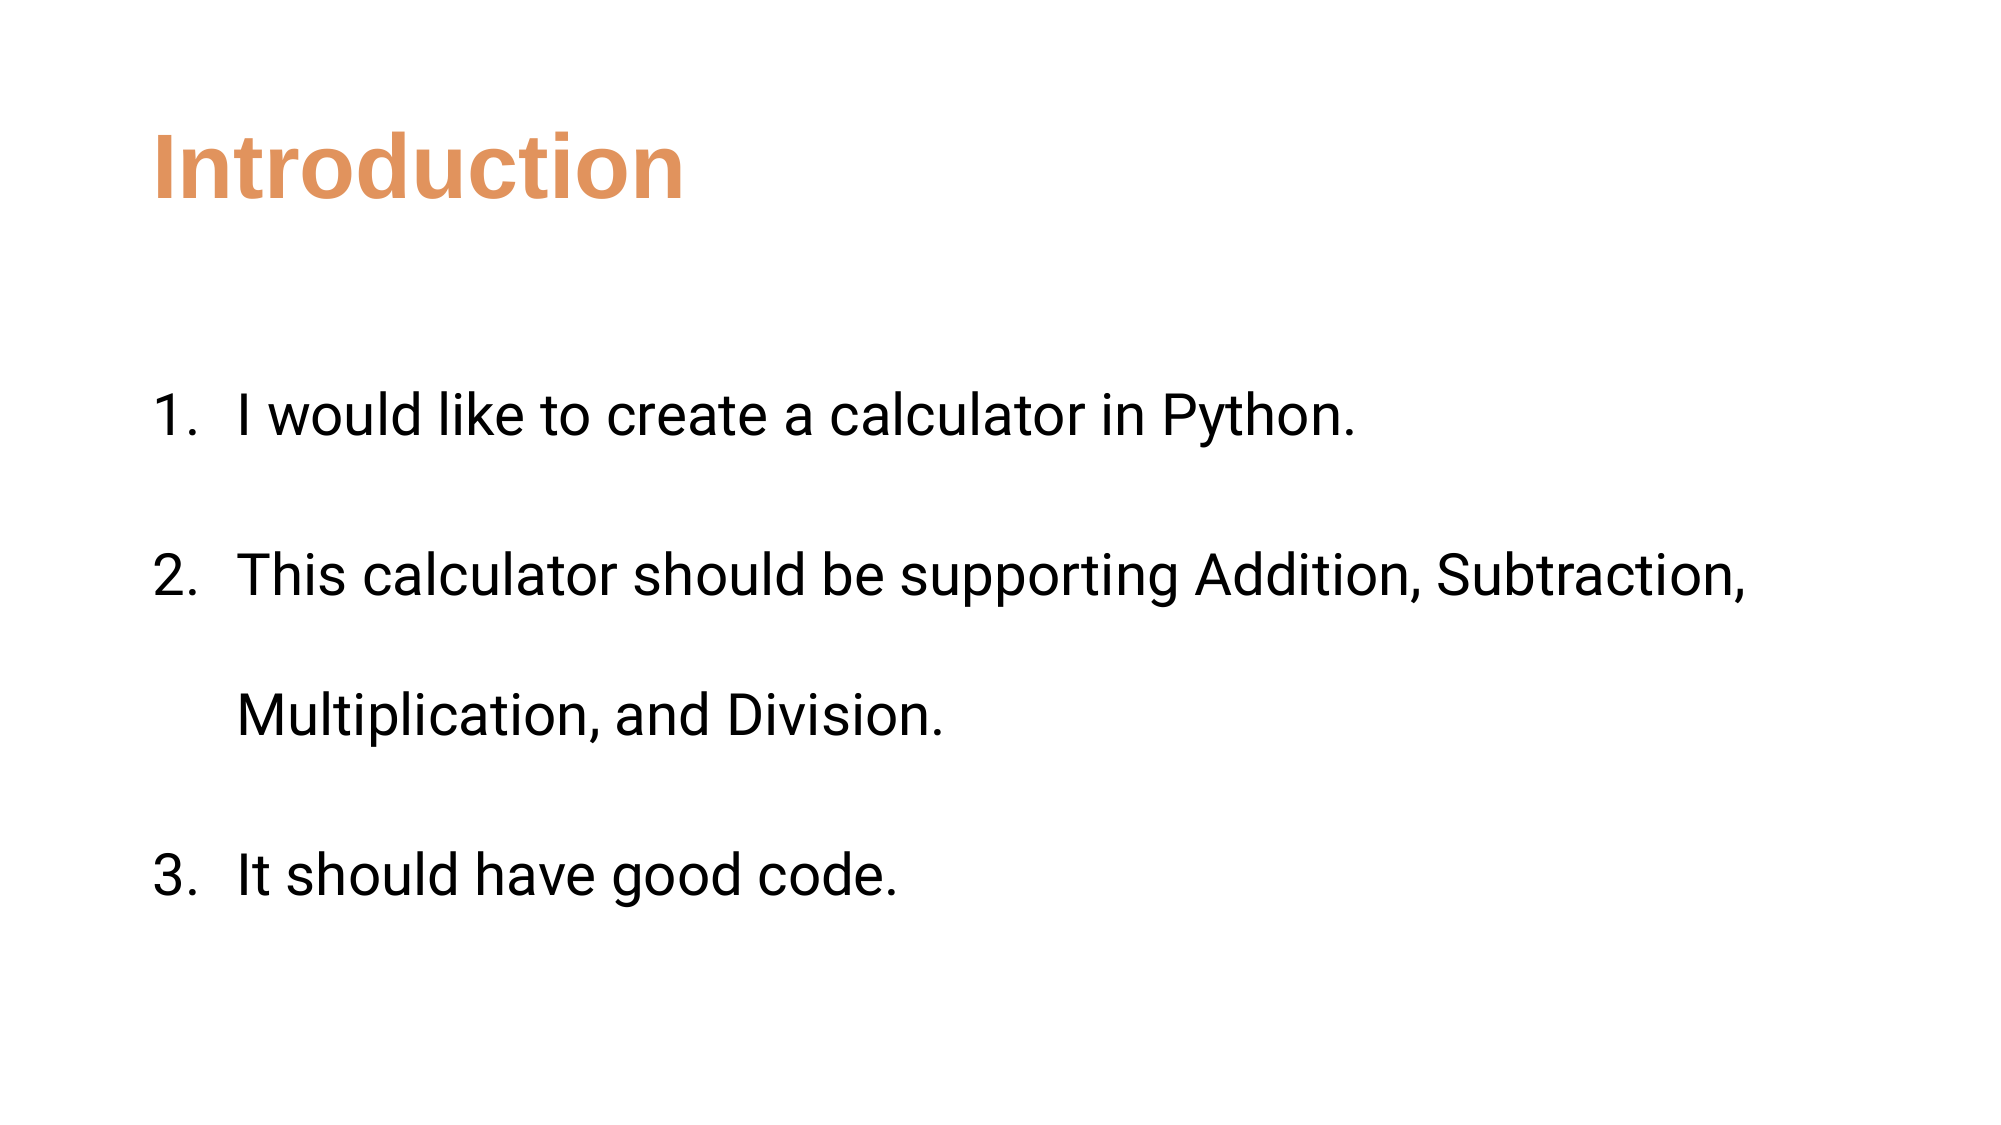

# Introduction
I would like to create a calculator in Python.
This calculator should be supporting Addition, Subtraction, Multiplication, and Division.
It should have good code.